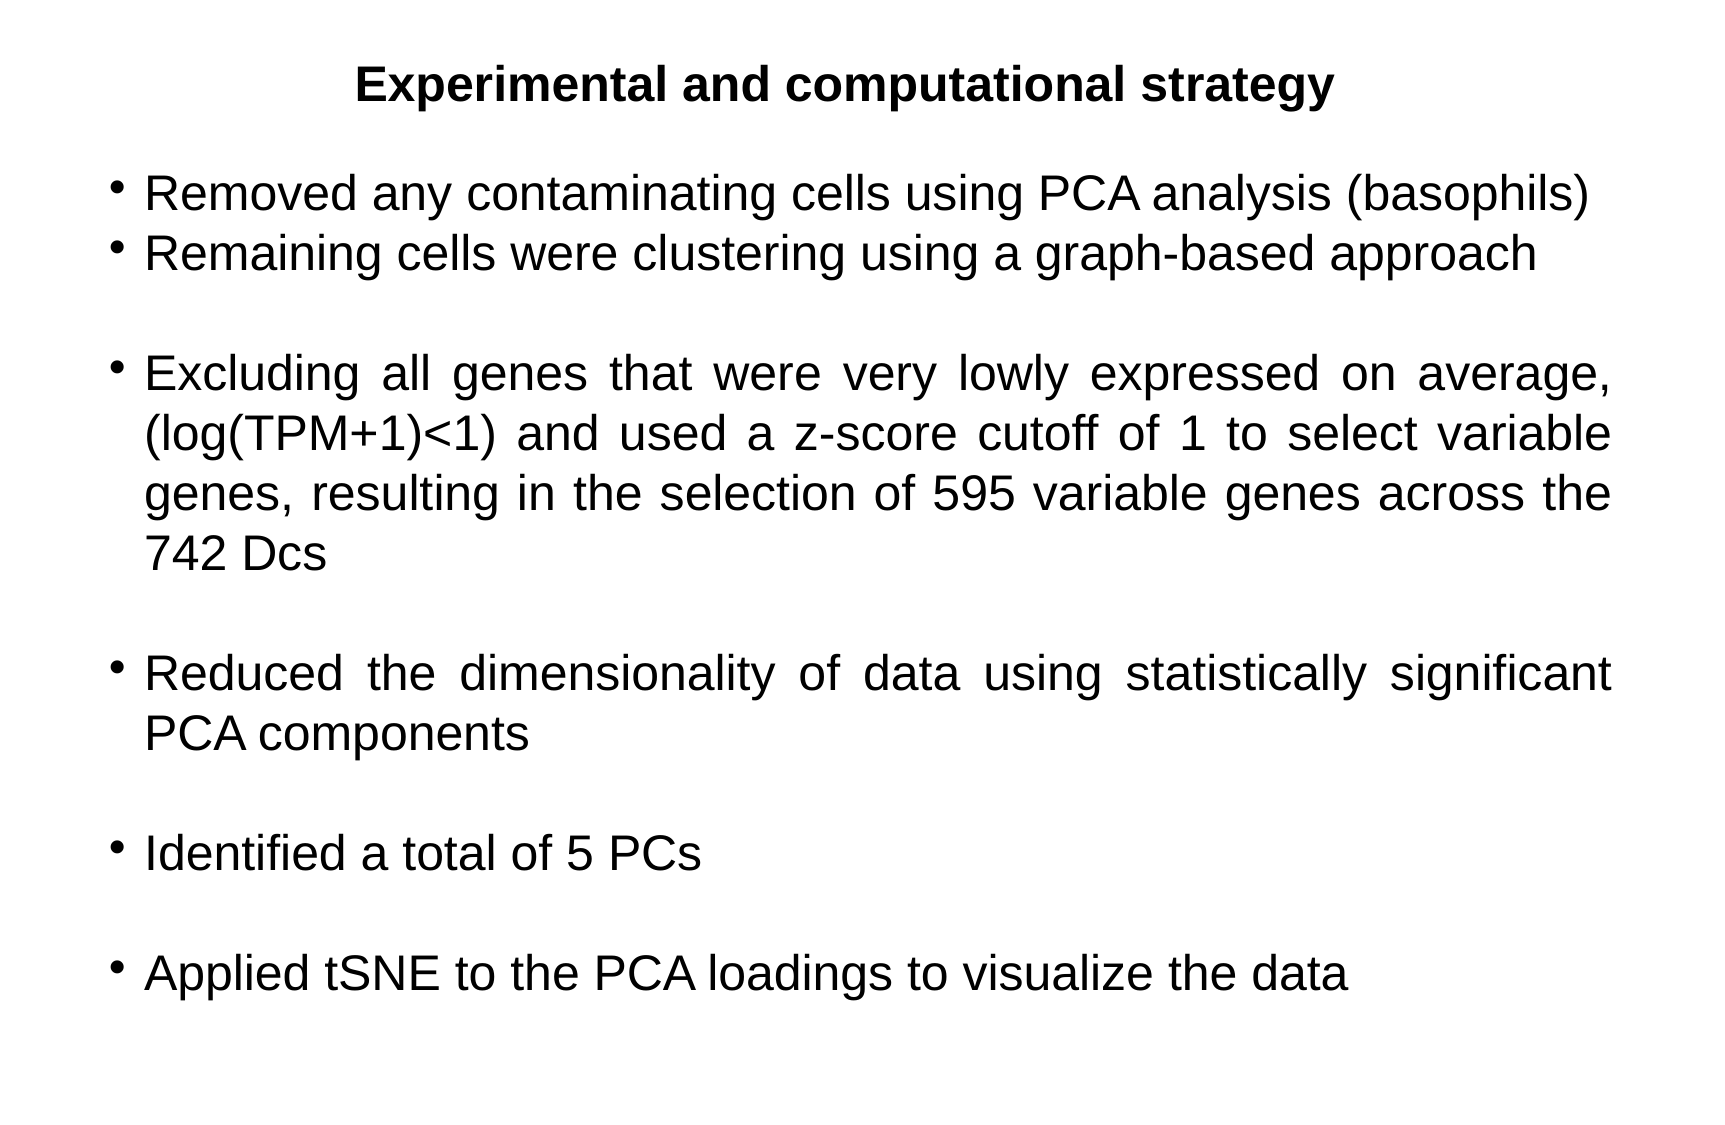

Experimental and computational strategy

Removed any contaminating cells using PCA analysis (basophils)
Remaining cells were clustering using a graph-based approach

Excluding all genes that were very lowly expressed on average, (log(TPM+1)<1) and used a z-score cutoff of 1 to select variable genes, resulting in the selection of 595 variable genes across the 742 Dcs

Reduced the dimensionality of data using statistically significant PCA components

Identified a total of 5 PCs

Applied tSNE to the PCA loadings to visualize the data